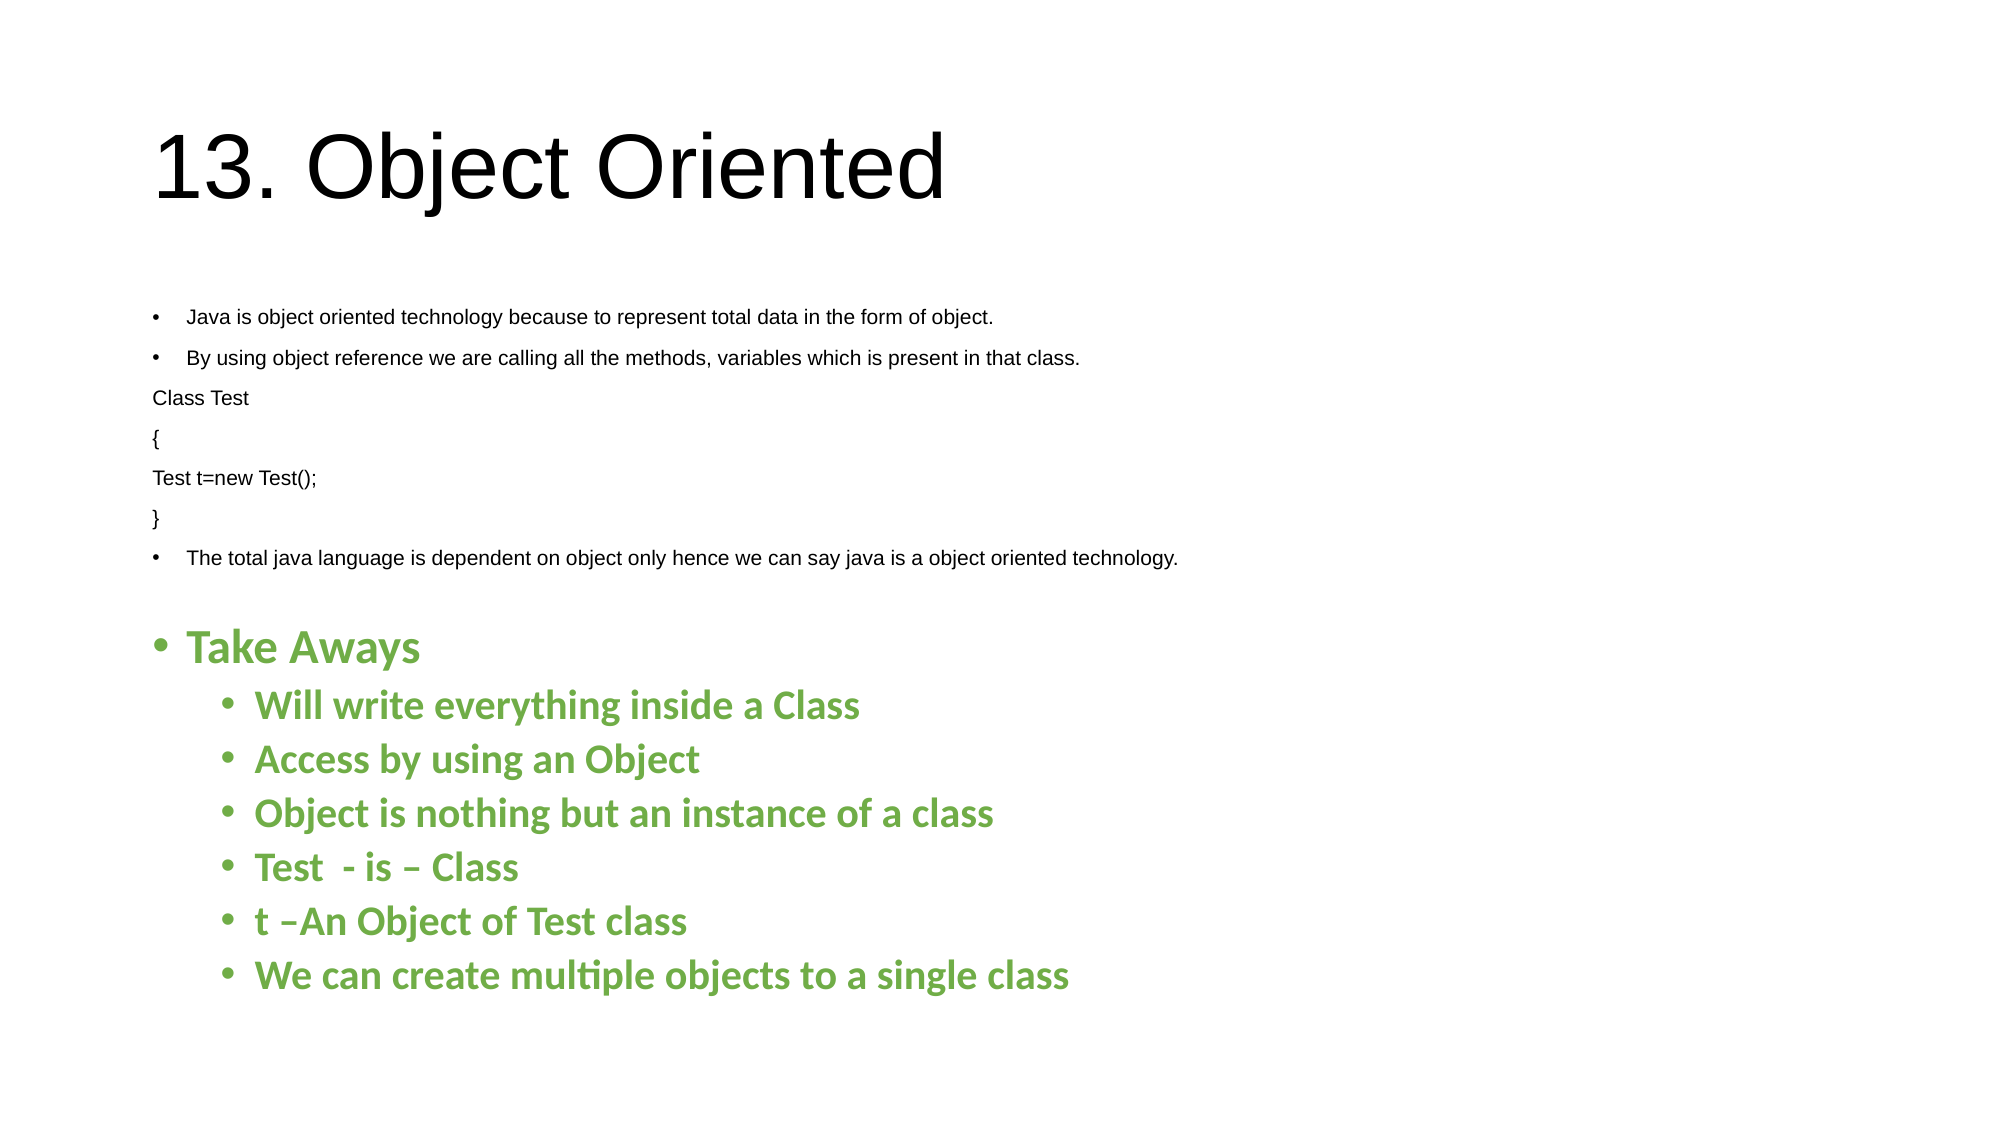

# 13. Object Oriented
Java is object oriented technology because to represent total data in the form of object.
By using object reference we are calling all the methods, variables which is present in that class.
Class Test
{
Test t=new Test();
}
The total java language is dependent on object only hence we can say java is a object oriented technology.
Take Aways
Will write everything inside a Class
Access by using an Object
Object is nothing but an instance of a class
Test  - is – Class
t –An Object of Test class
We can create multiple objects to a single class